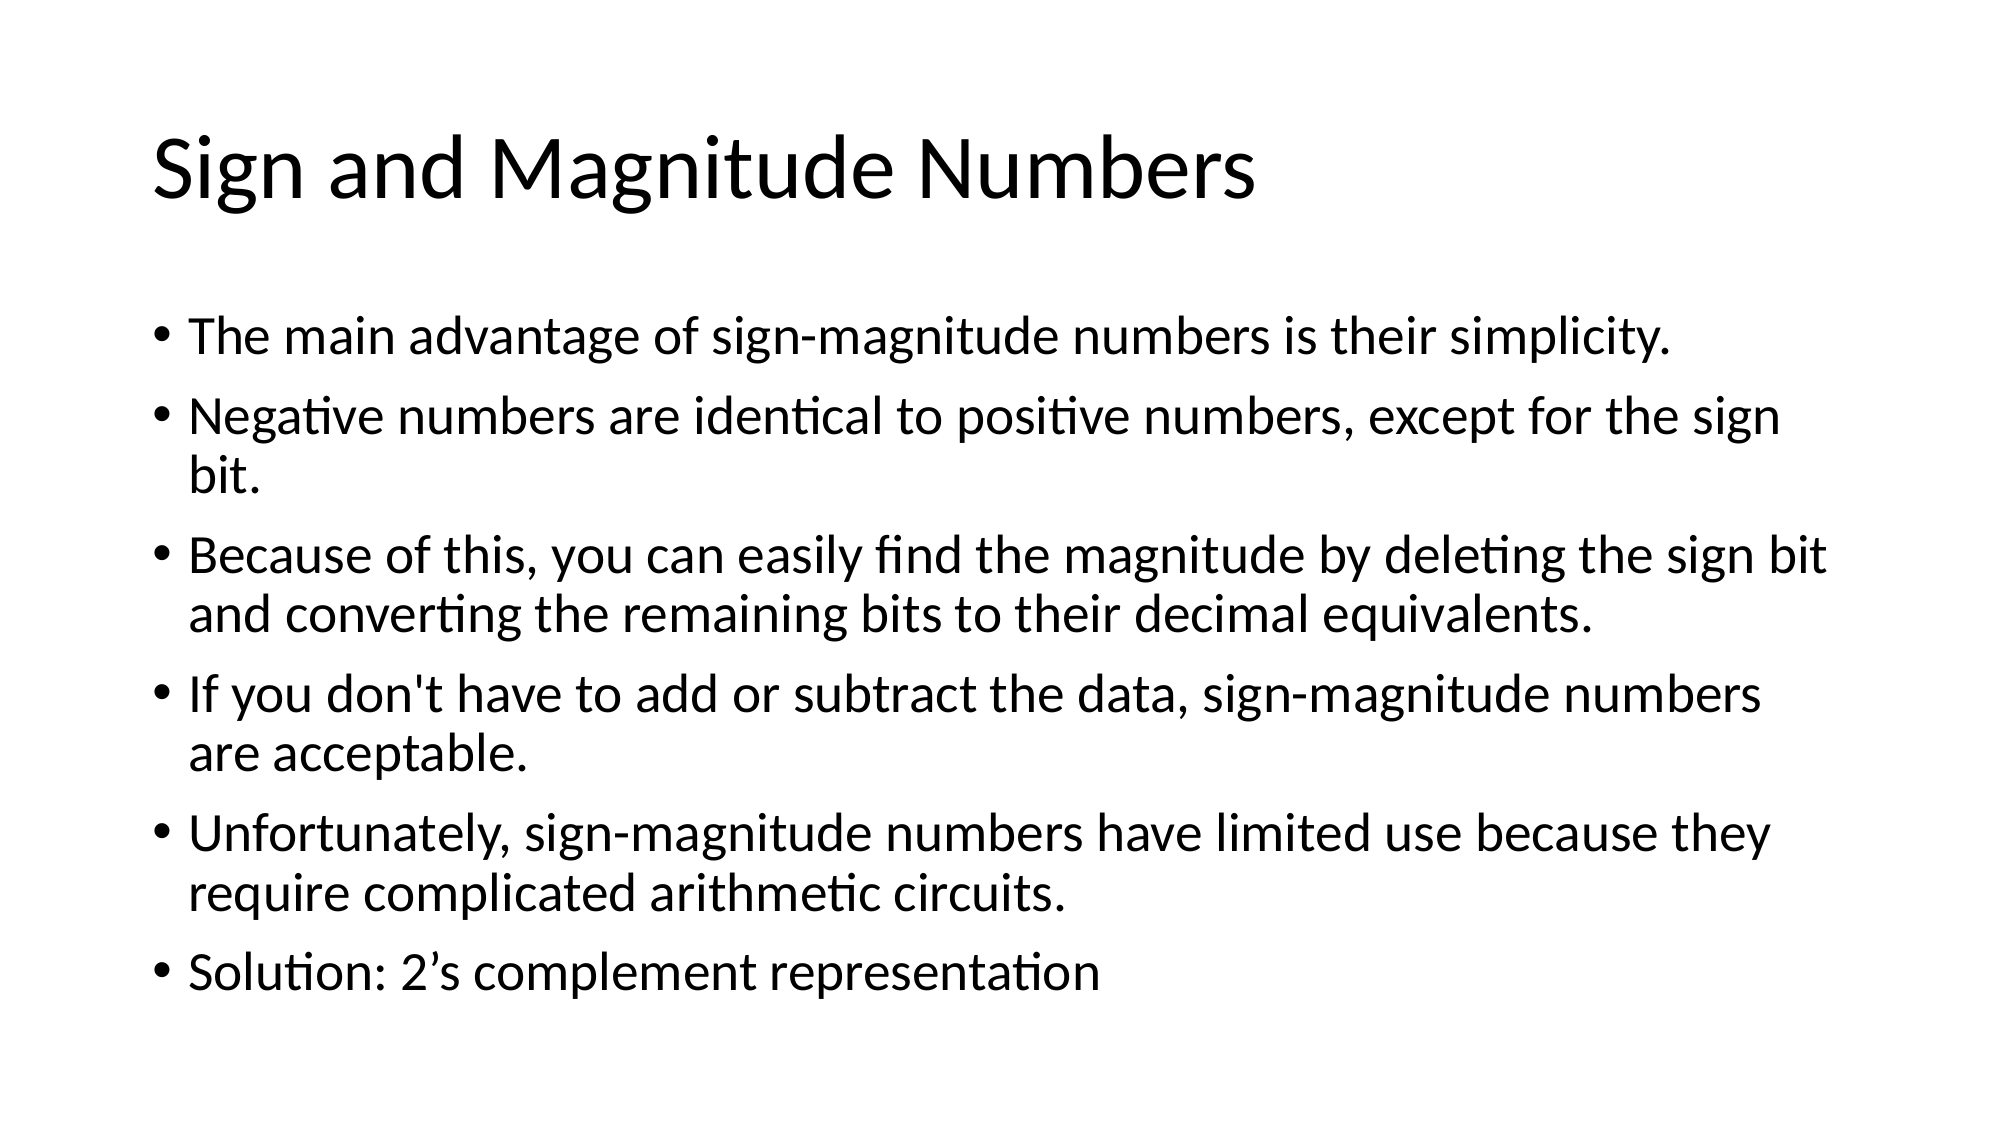

# Sign and Magnitude Numbers
The main advantage of sign-magnitude numbers is their simplicity.
Negative numbers are identical to positive numbers, except for the sign bit.
Because of this, you can easily find the magnitude by deleting the sign bit and converting the remaining bits to their decimal equivalents.
If you don't have to add or subtract the data, sign-magnitude numbers are acceptable.
Unfortunately, sign-magnitude numbers have limited use because they require complicated arithmetic circuits.
Solution: 2’s complement representation